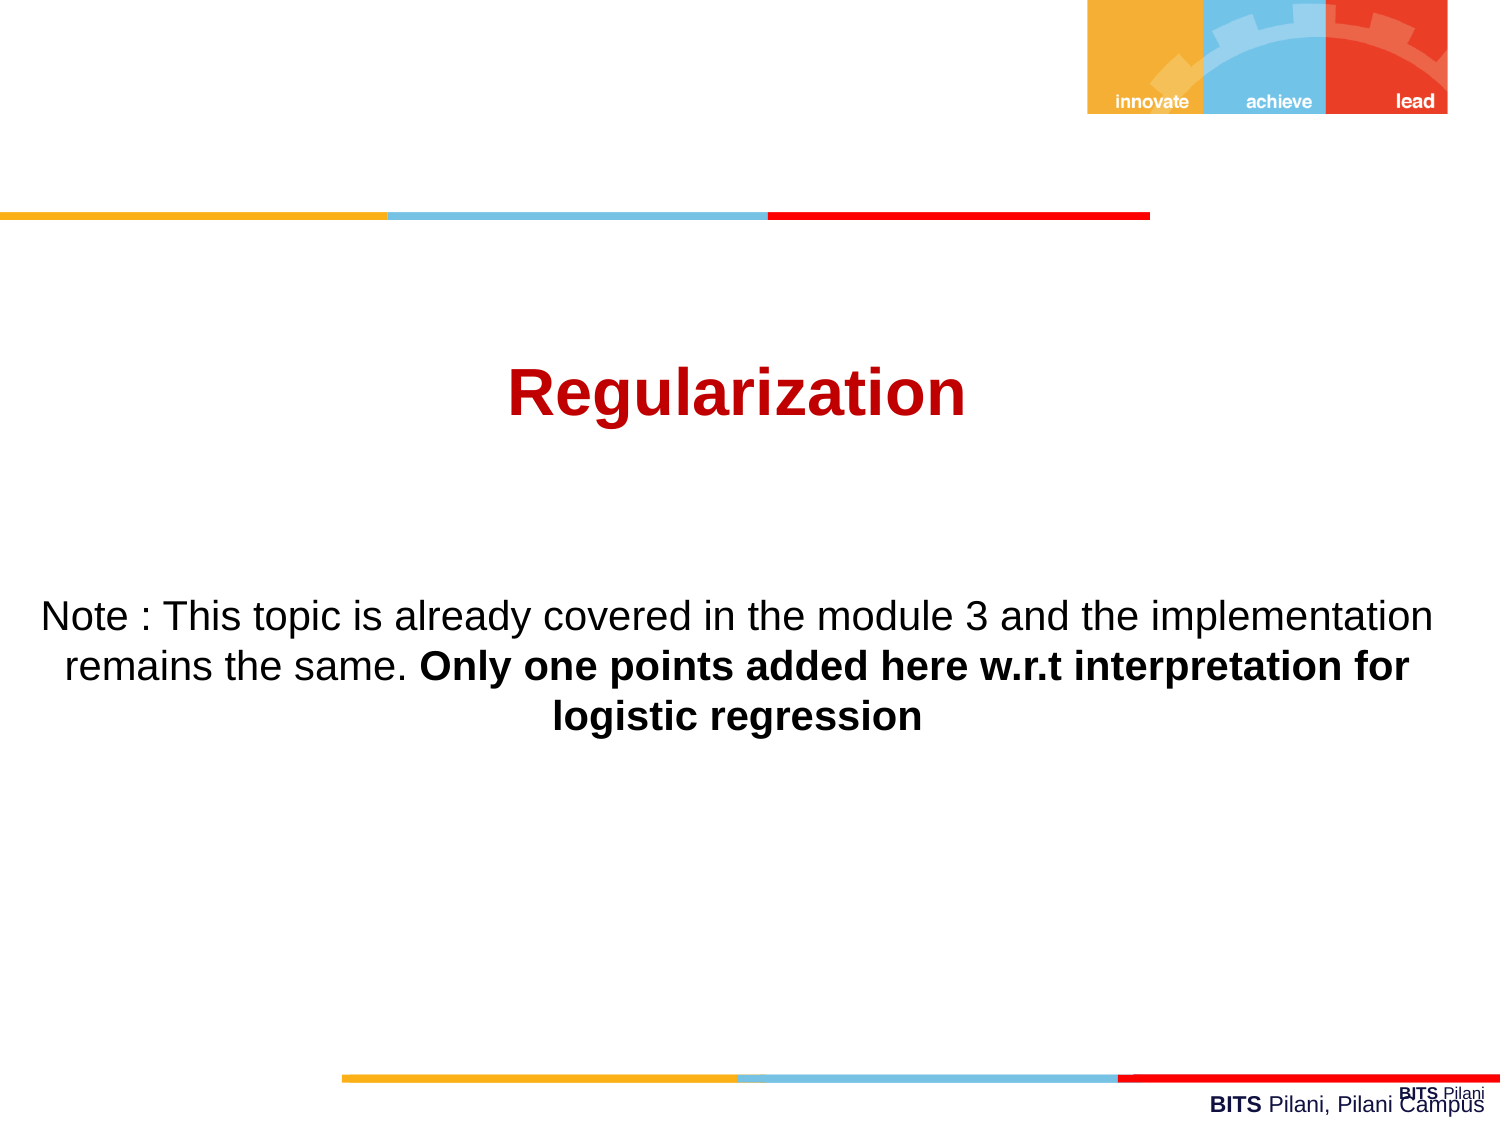

# Regularization Note : This topic is already covered in the module 3 and the implementation remains the same. Only one points added here w.r.t interpretation for logistic regression